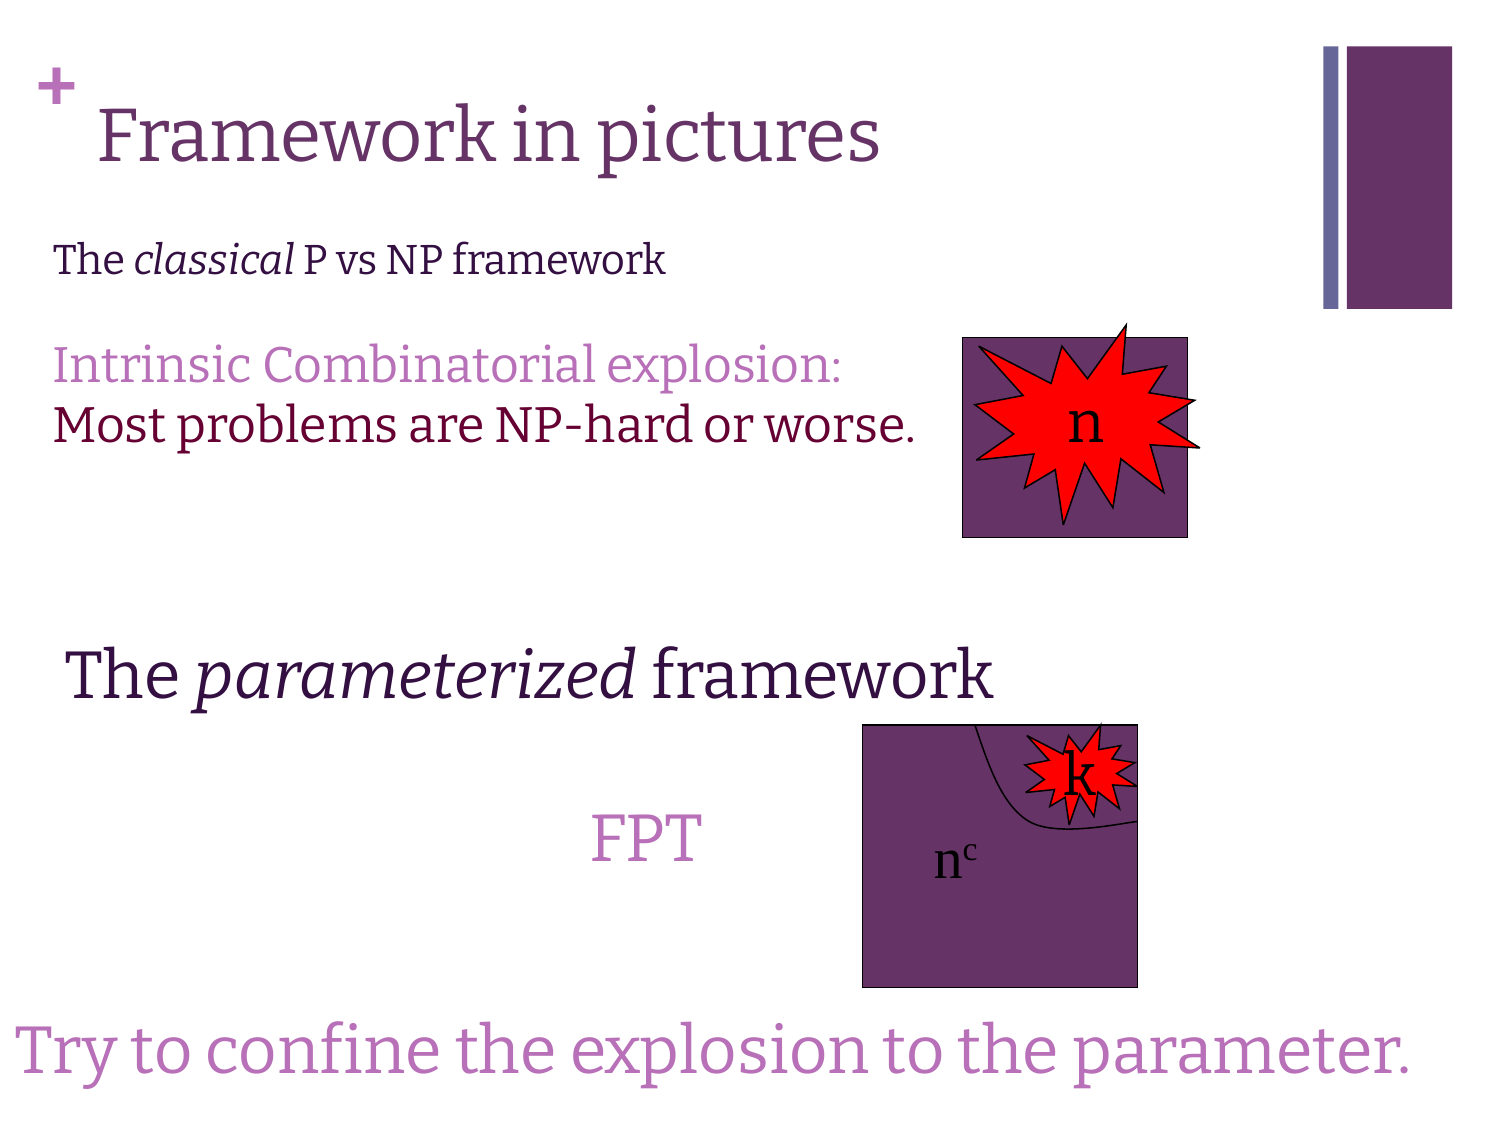

# Framework in pictures
The classical P vs NP framework

Intrinsic Combinatorial explosion: Most problems are NP-hard or worse.
n

The parameterized framework

k
FPT
nc
Try to confine the explosion to the parameter.